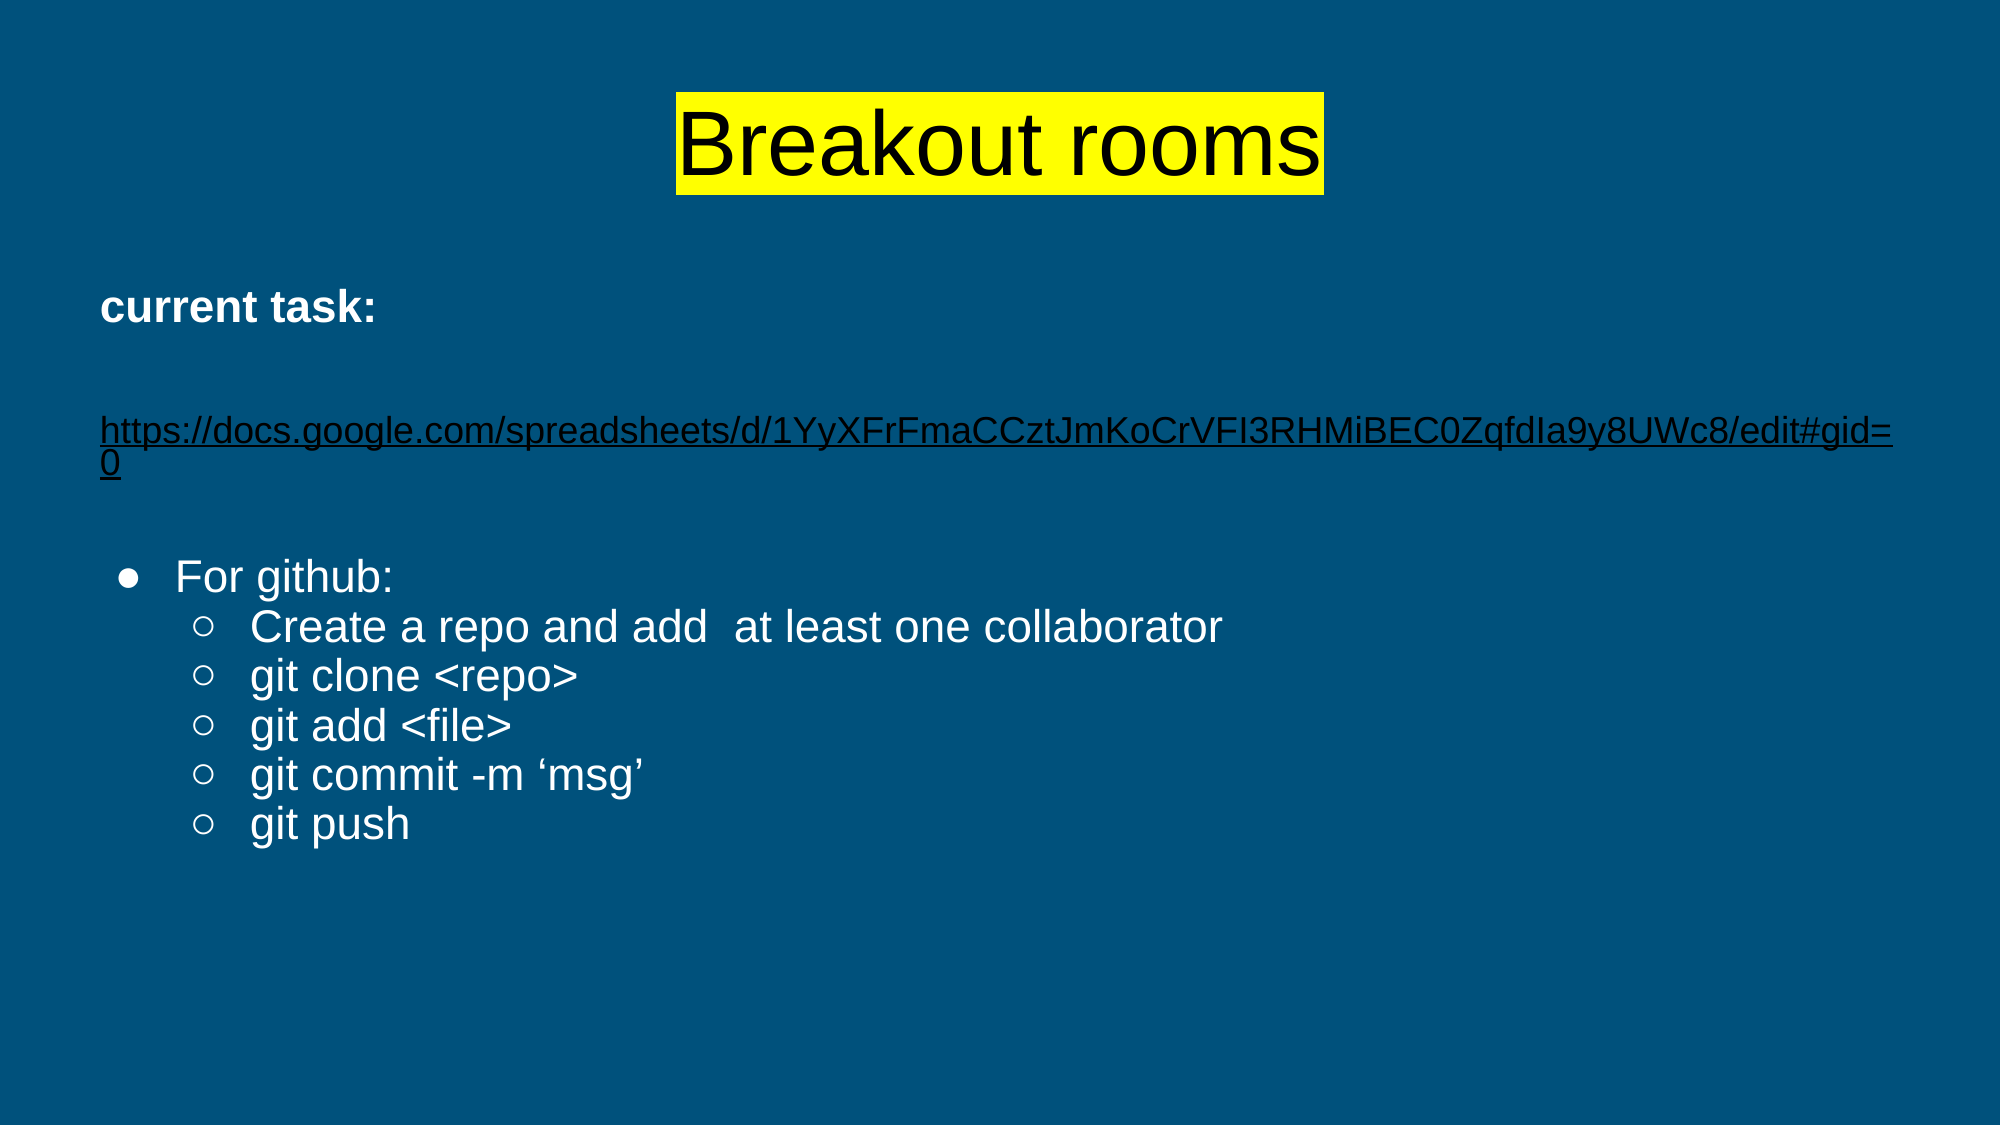

Breakout rooms
current task:
 https://docs.google.com/spreadsheets/d/1YyXFrFmaCCztJmKoCrVFI3RHMiBEC0ZqfdIa9y8UWc8/edit#gid=0
For github:
Create a repo and add  at least one collaborator
git clone <repo>
git add <file>
git commit -m ‘msg’
git push